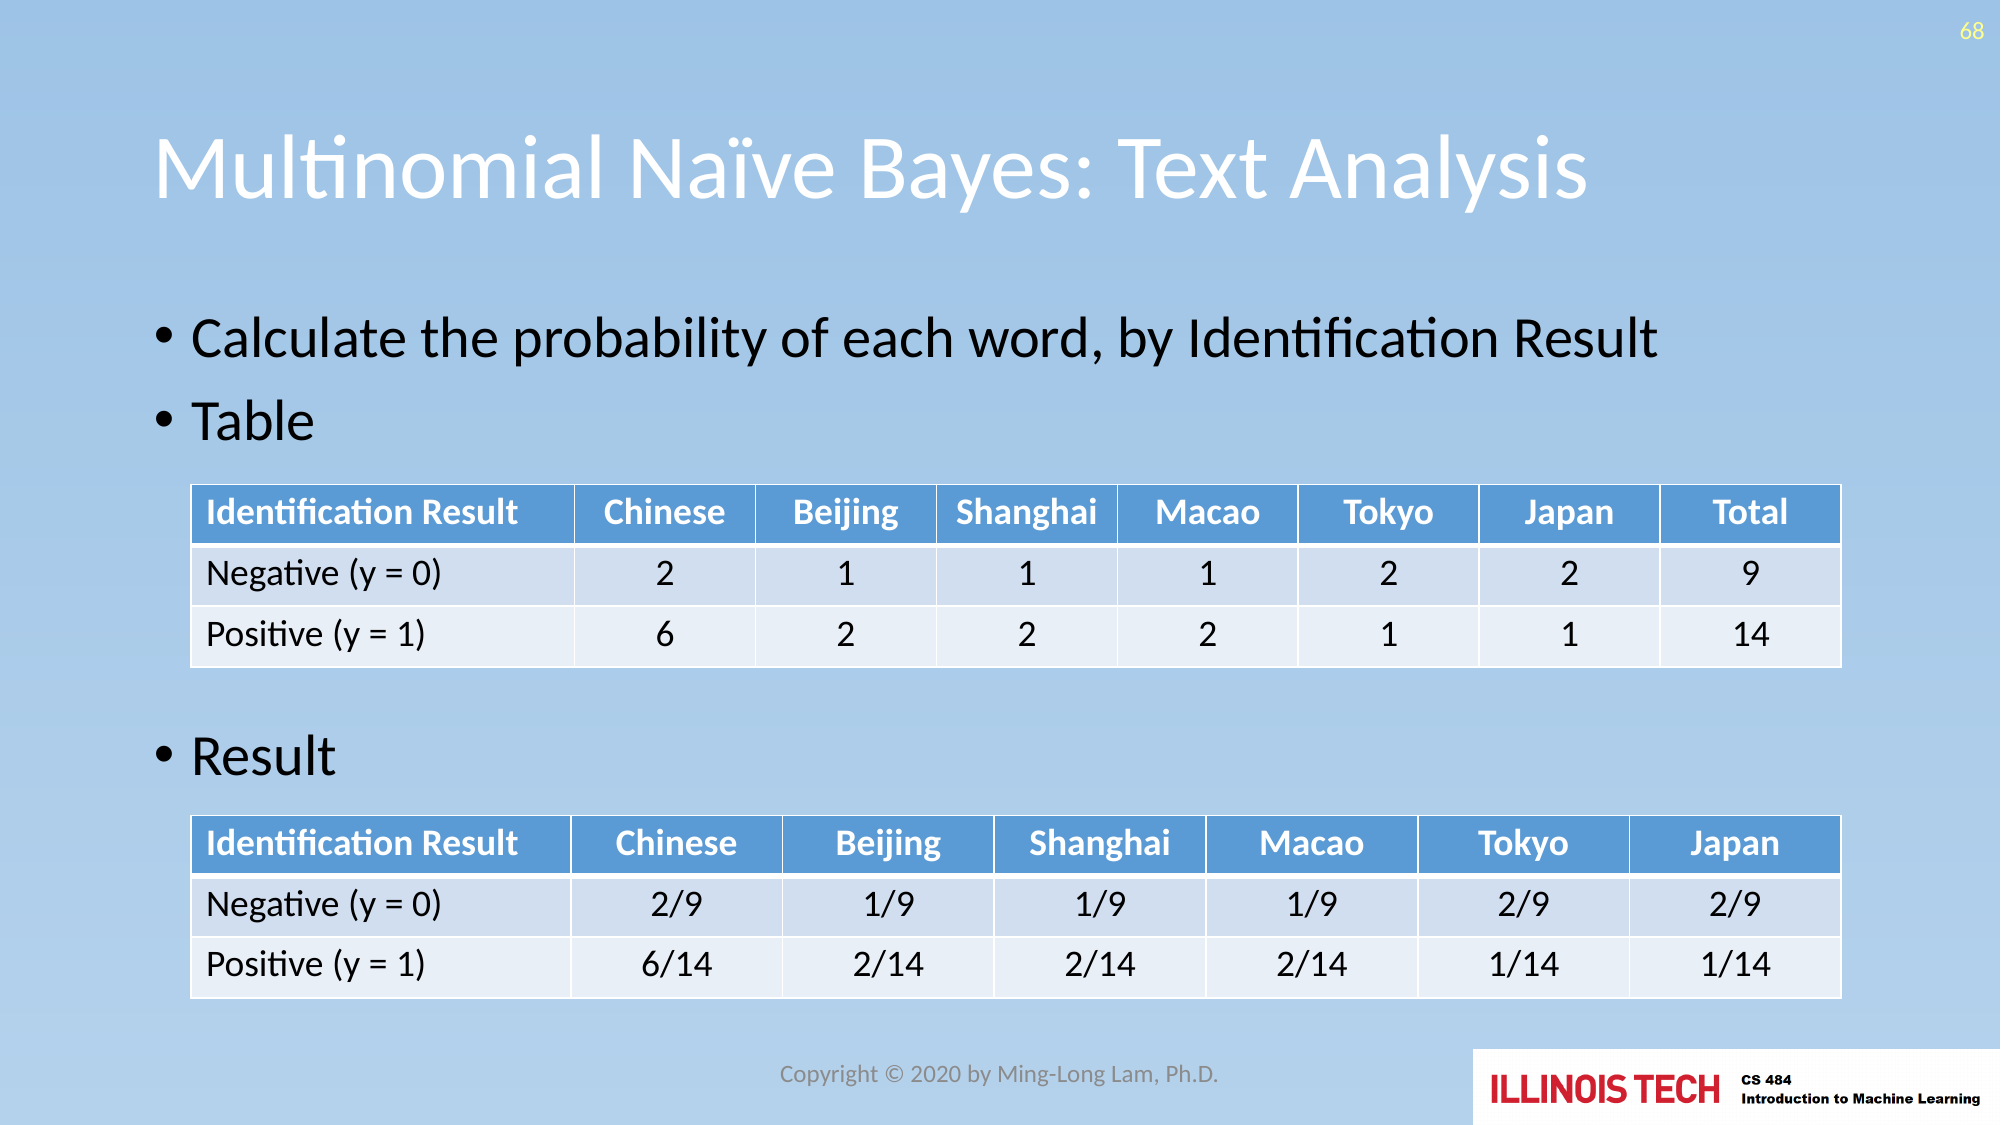

68
# Multinomial Naïve Bayes: Text Analysis
Calculate the probability of each word, by Identification Result
Table

Result
| Identification Result | Chinese | Beijing | Shanghai | Macao | Tokyo | Japan | Total |
| --- | --- | --- | --- | --- | --- | --- | --- |
| Negative (y = 0) | 2 | 1 | 1 | 1 | 2 | 2 | 9 |
| Positive (y = 1) | 6 | 2 | 2 | 2 | 1 | 1 | 14 |
| Identification Result | Chinese | Beijing | Shanghai | Macao | Tokyo | Japan |
| --- | --- | --- | --- | --- | --- | --- |
| Negative (y = 0) | 2/9 | 1/9 | 1/9 | 1/9 | 2/9 | 2/9 |
| Positive (y = 1) | 6/14 | 2/14 | 2/14 | 2/14 | 1/14 | 1/14 |
Copyright © 2020 by Ming-Long Lam, Ph.D.